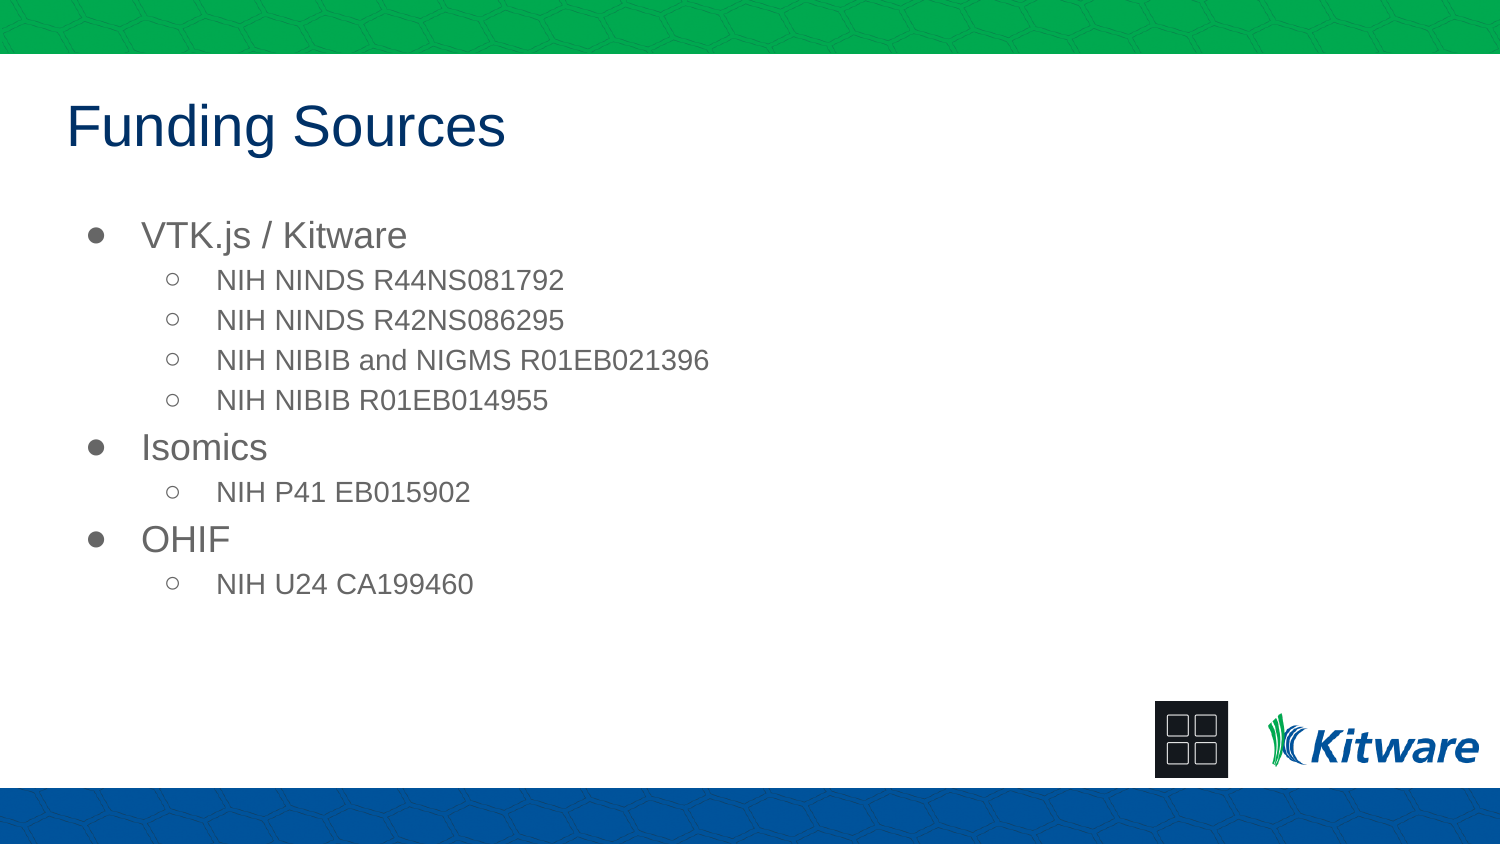

# Funding Sources
VTK.js / Kitware
NIH NINDS R44NS081792
NIH NINDS R42NS086295
NIH NIBIB and NIGMS R01EB021396
NIH NIBIB R01EB014955
Isomics
NIH P41 EB015902
OHIF
NIH U24 CA199460